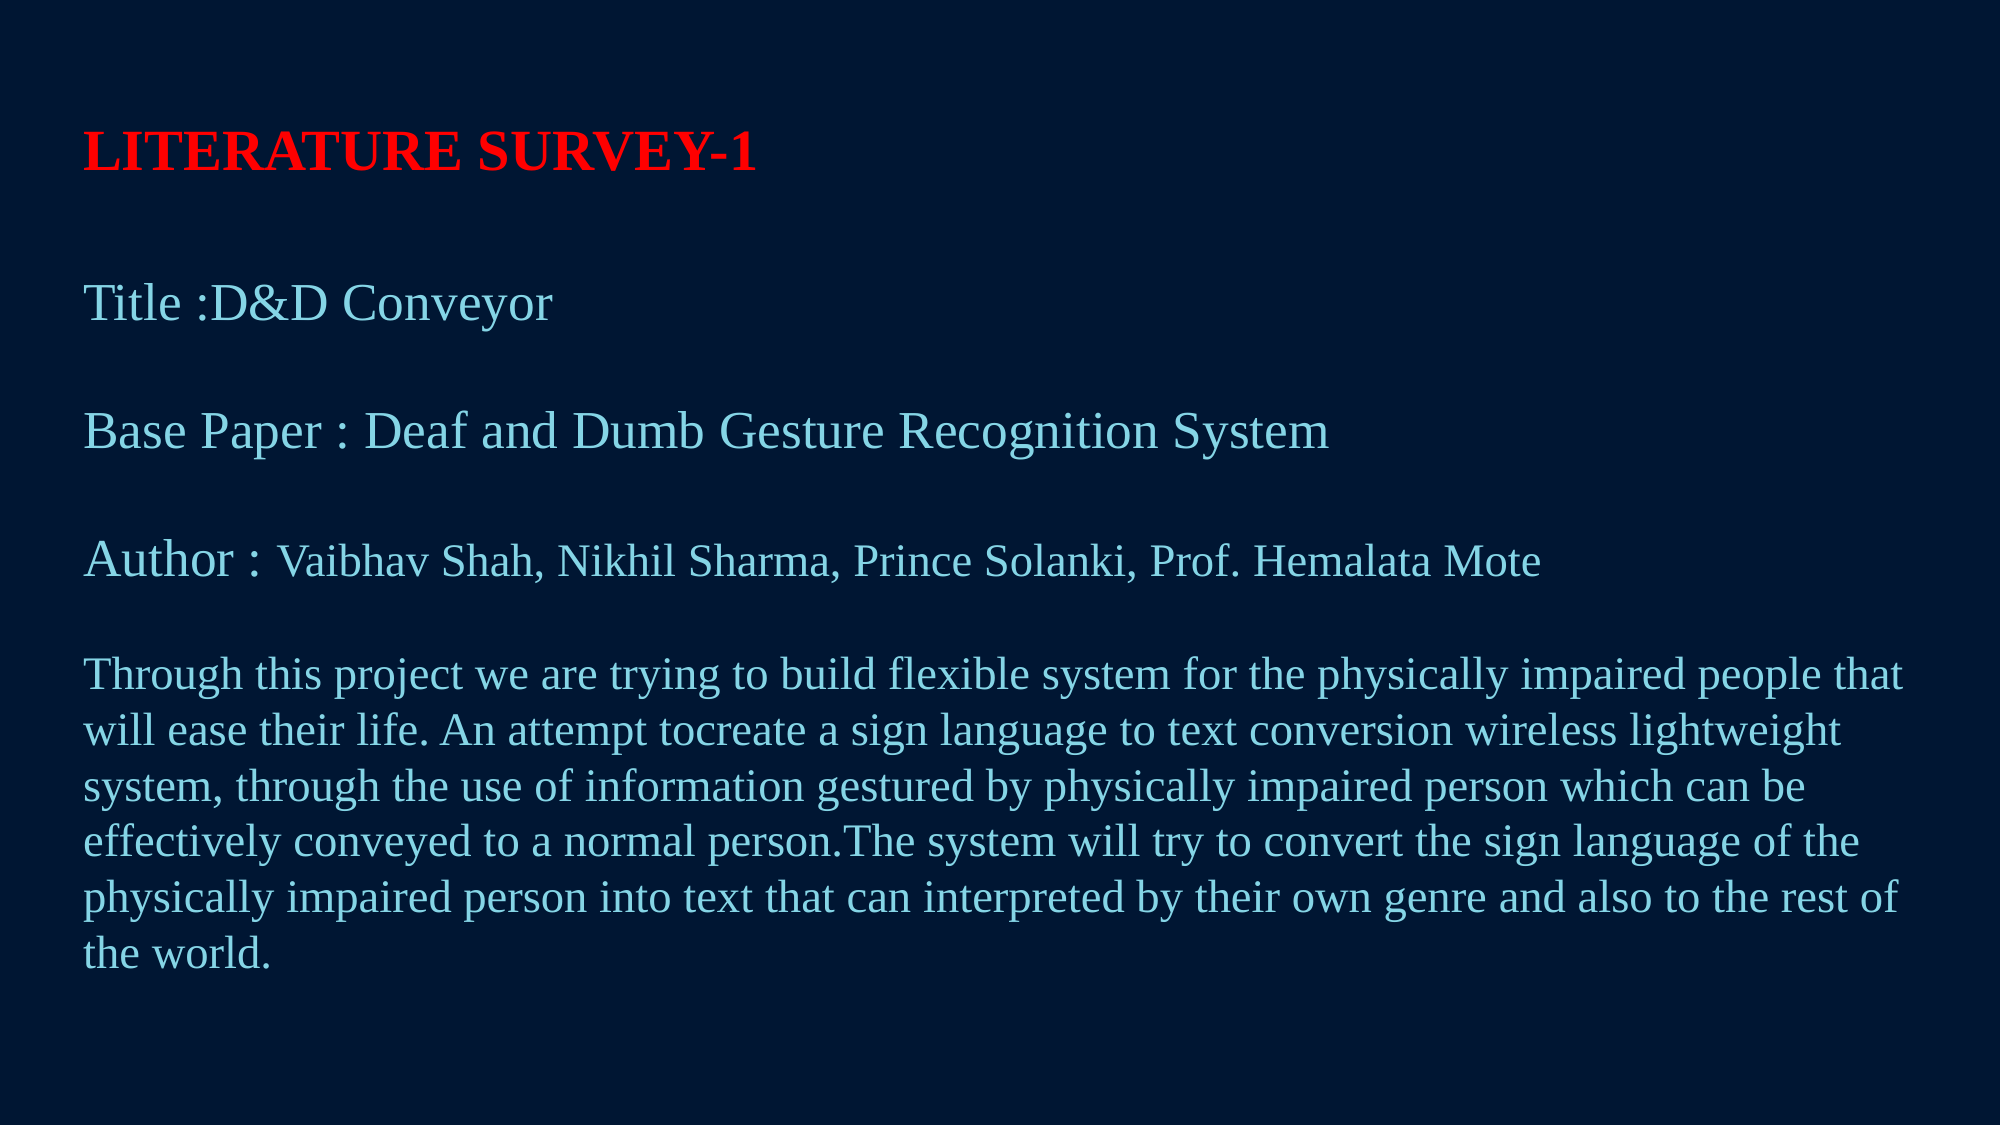

# LITERATURE SURVEY-1
Title :D&D Conveyor

Base Paper : Deaf and Dumb Gesture Recognition System

Author : Vaibhav Shah, Nikhil Sharma, Prince Solanki, Prof. Hemalata Mote

Through this project we are trying to build flexible system for the physically impaired people that will ease their life. An attempt tocreate a sign language to text conversion wireless lightweight system, through the use of information gestured by physically impaired person which can be effectively conveyed to a normal person.The system will try to convert the sign language of the
physically impaired person into text that can interpreted by their own genre and also to the rest of the world.